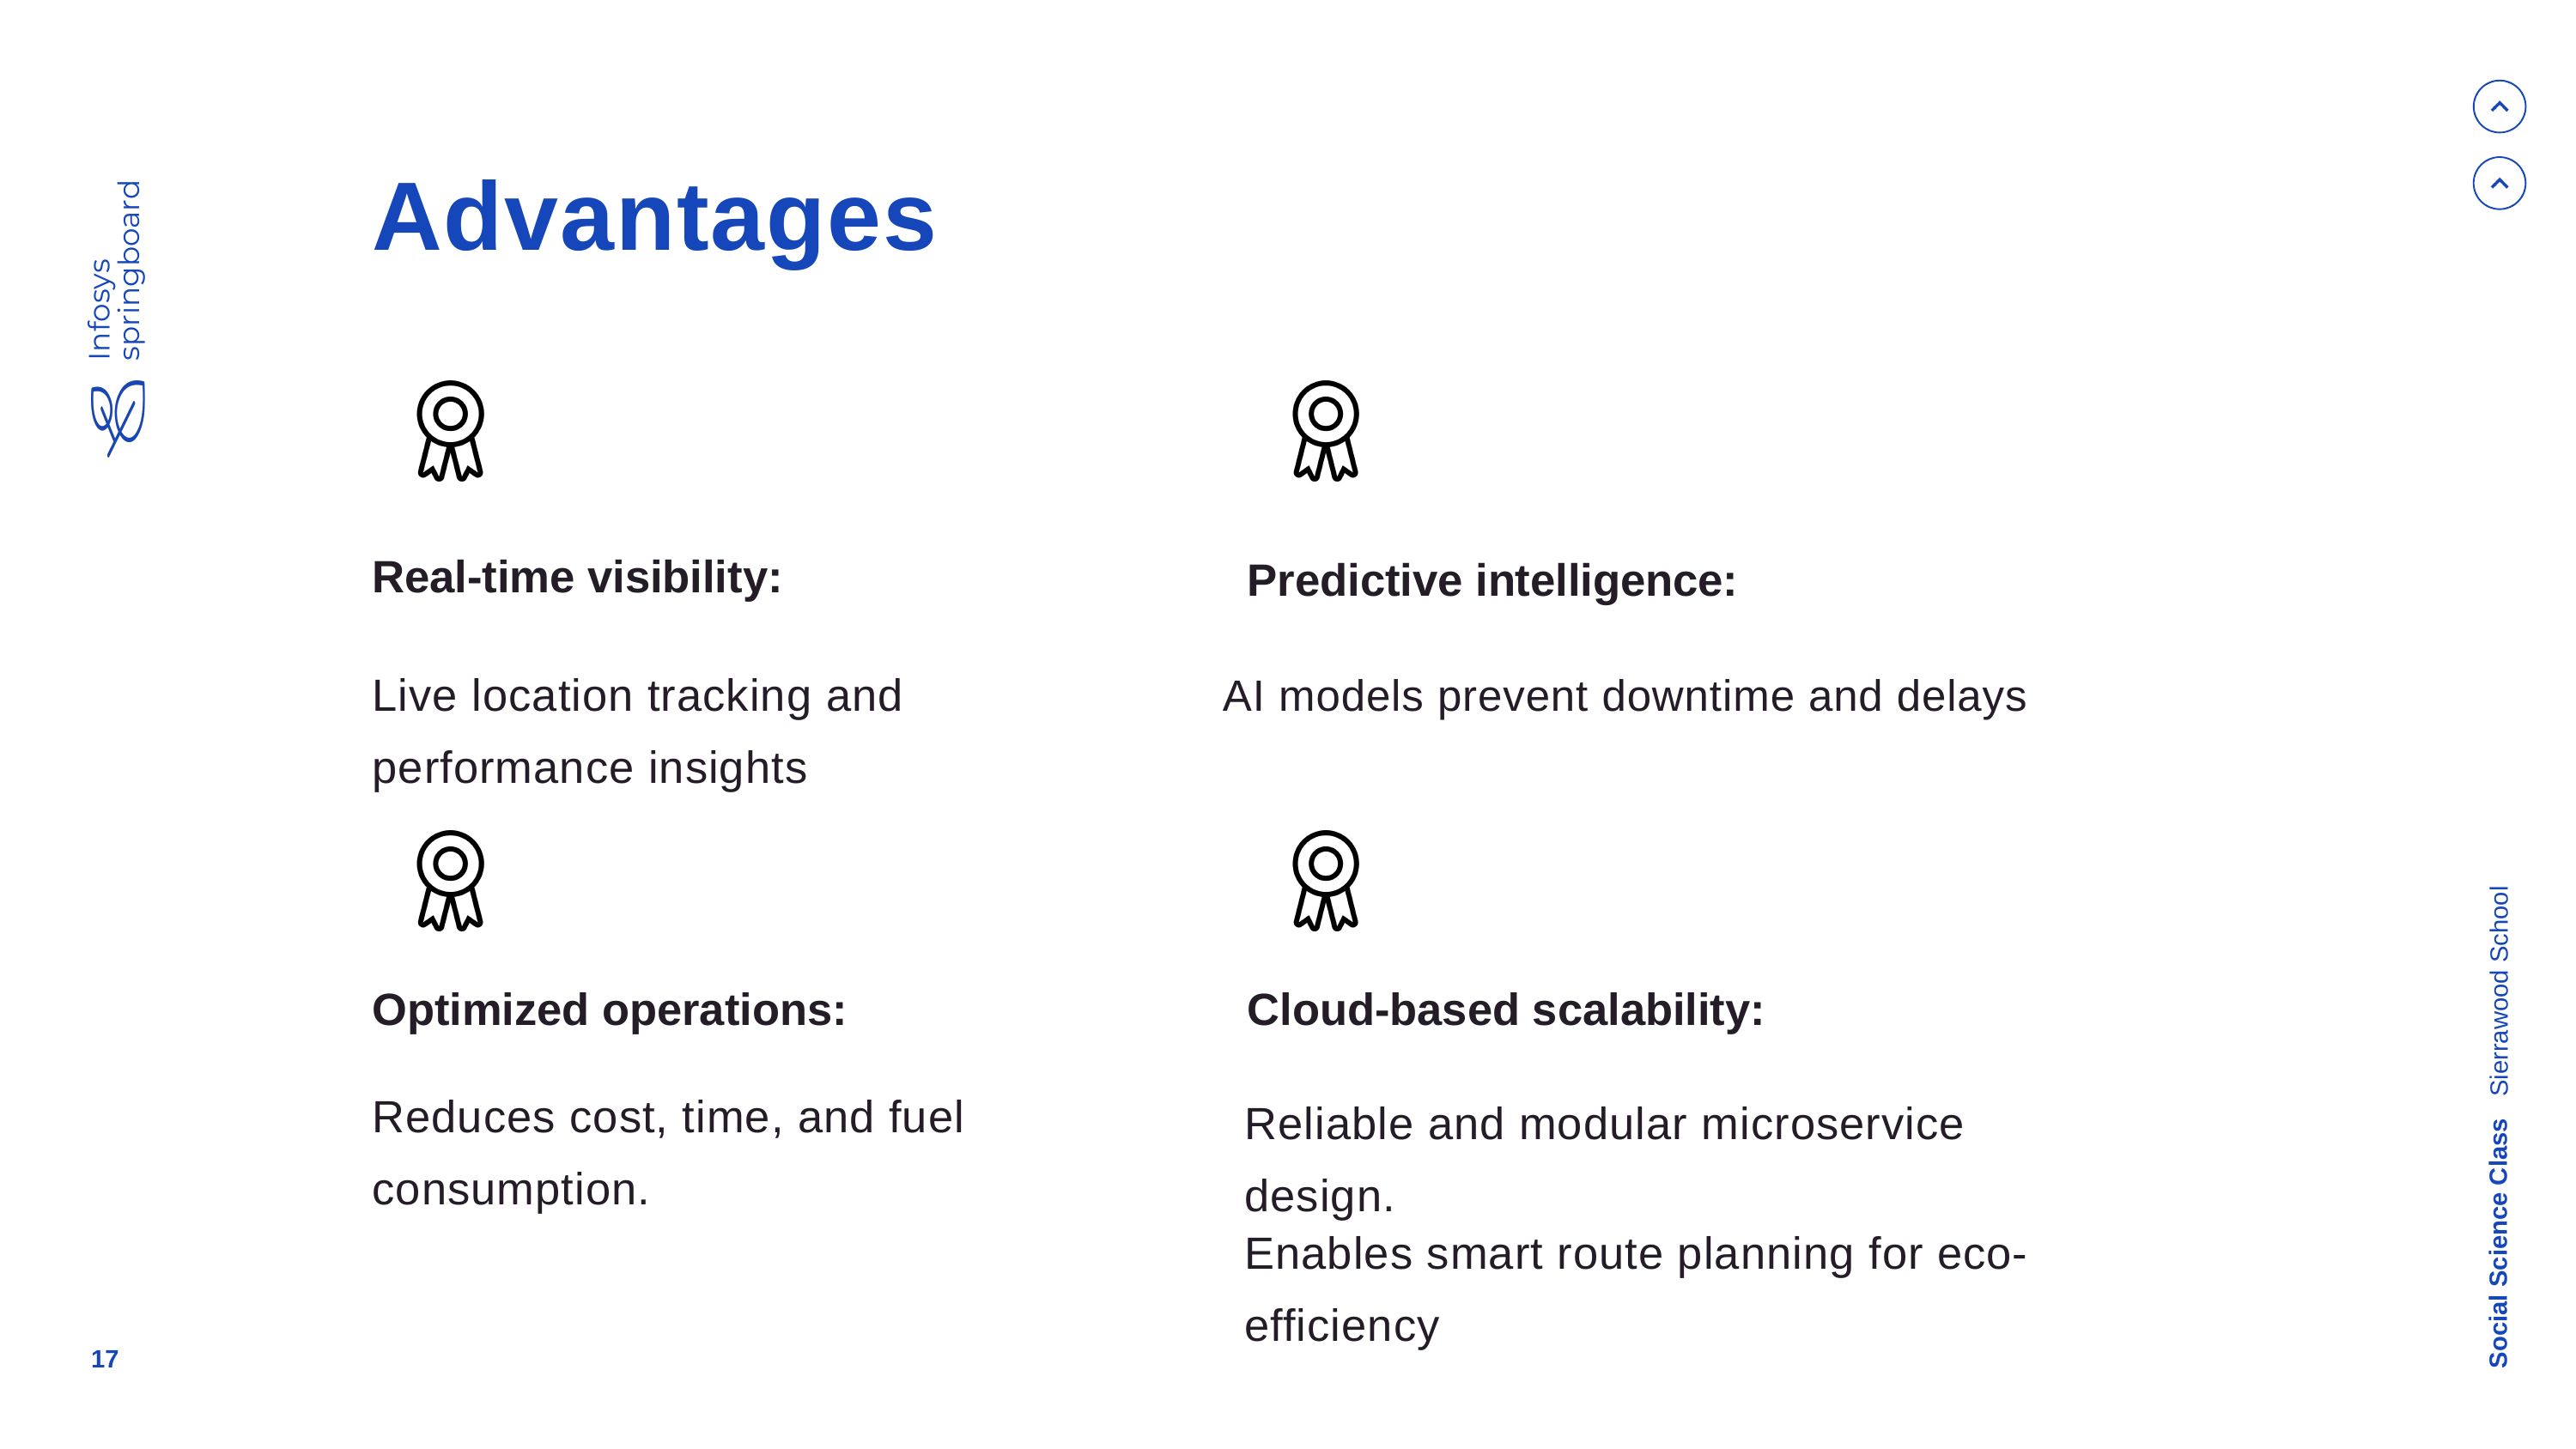

Advantages
Infosys springboard

Real-time visibility:
Predictive intelligence:
Live location tracking and performance insights
 AI models prevent downtime and delays

Sierrawood School
Social Science Class
Optimized operations:
Cloud-based scalability:
Reduces cost, time, and fuel consumption.
Reliable and modular microservice design.
Enables smart route planning for eco-efficiency
17